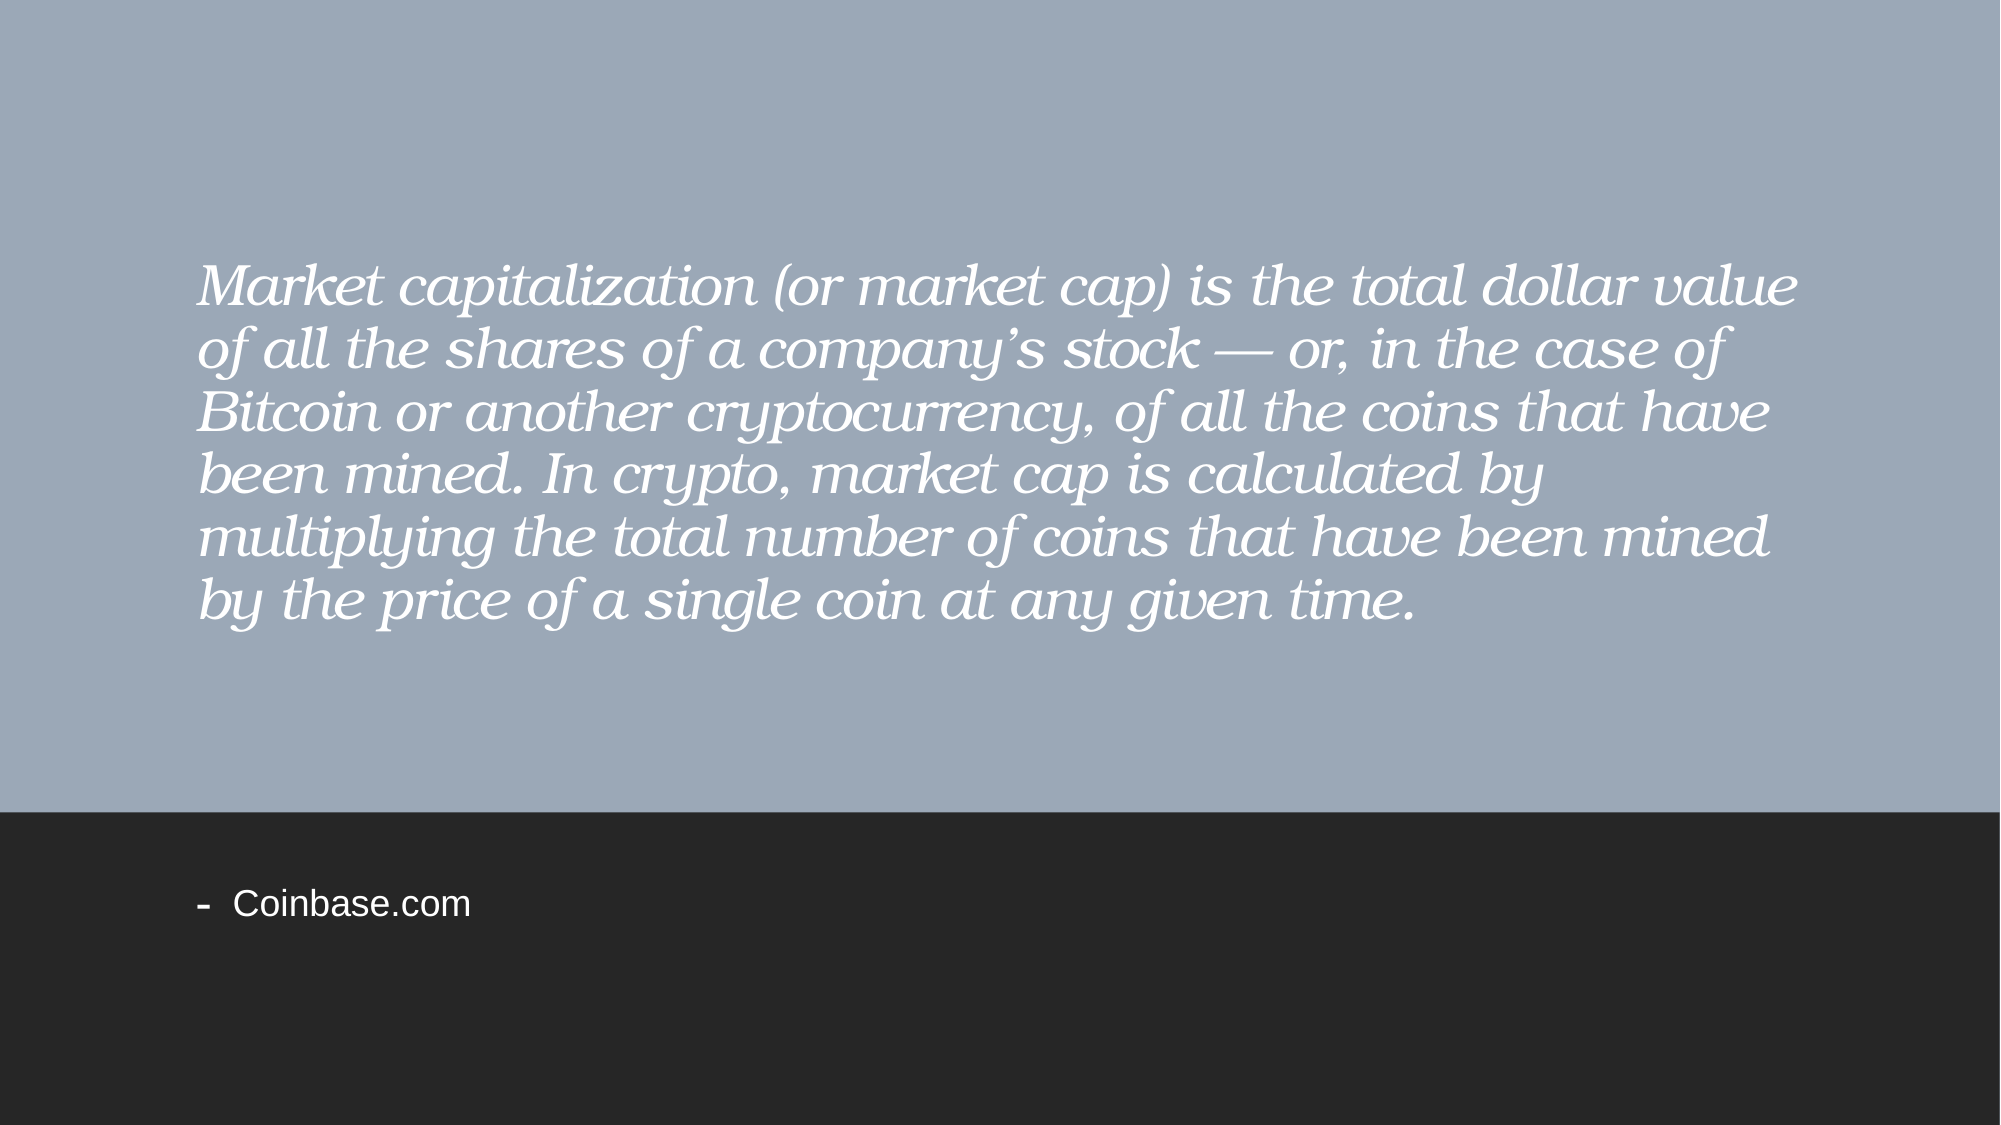

# Market capitalization (or market cap) is the total dollar value of all the shares of a company’s stock — or, in the case of Bitcoin or another cryptocurrency, of all the coins that have been mined. In crypto, market cap is calculated by multiplying the total number of coins that have been mined by the price of a single coin at any given time.

-
Coinbase.com